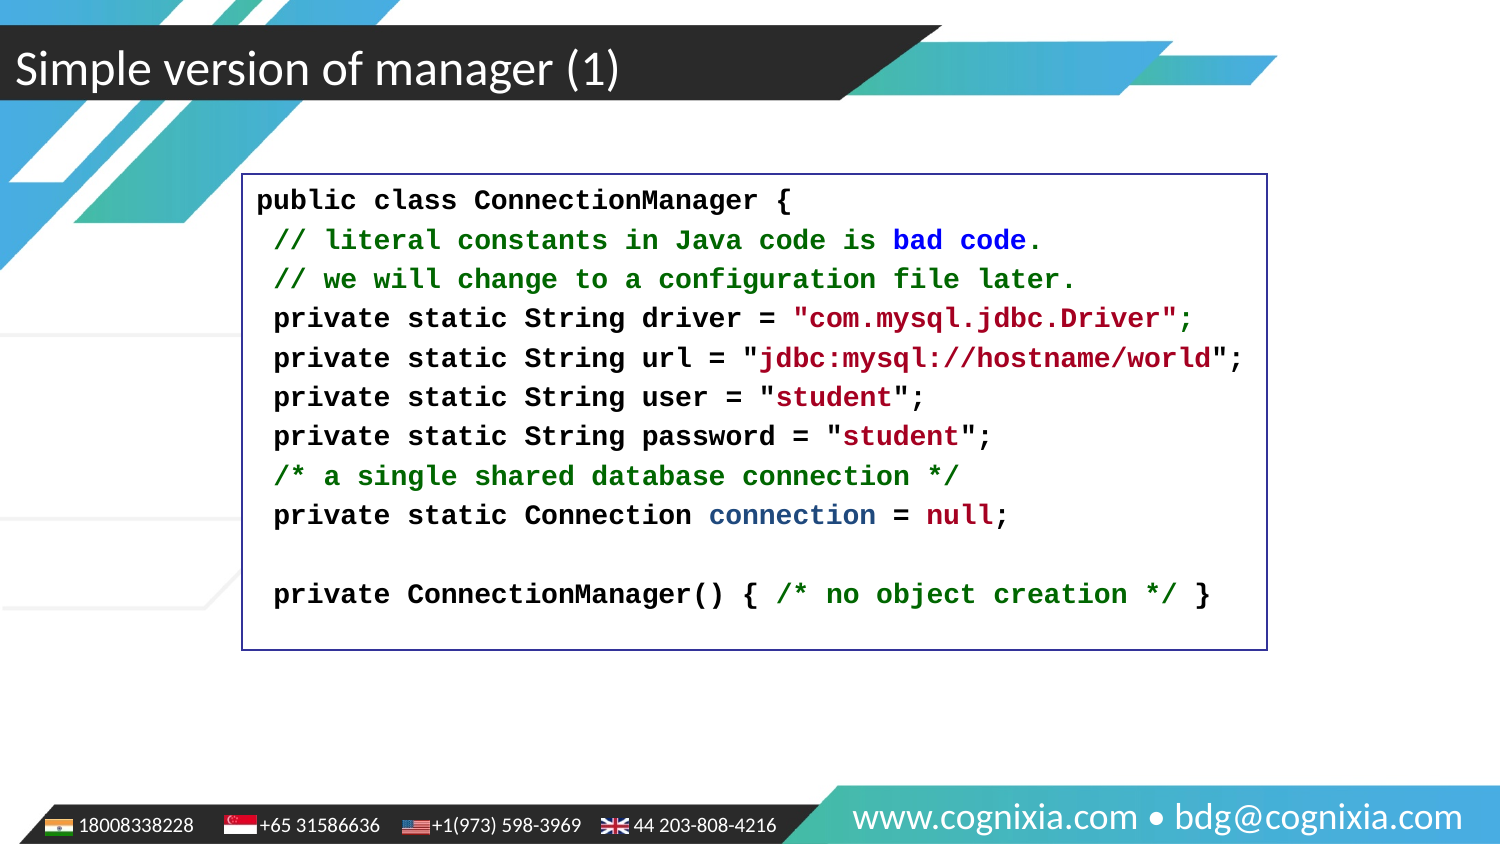

Simple version of manager (1)
public class ConnectionManager {
 // literal constants in Java code is bad code.
 // we will change to a configuration file later.
 private static String driver = "com.mysql.jdbc.Driver";
 private static String url = "jdbc:mysql://hostname/world";
 private static String user = "student";
 private static String password = "student";
 /* a single shared database connection */
 private static Connection connection = null;

 private ConnectionManager() { /* no object creation */ }